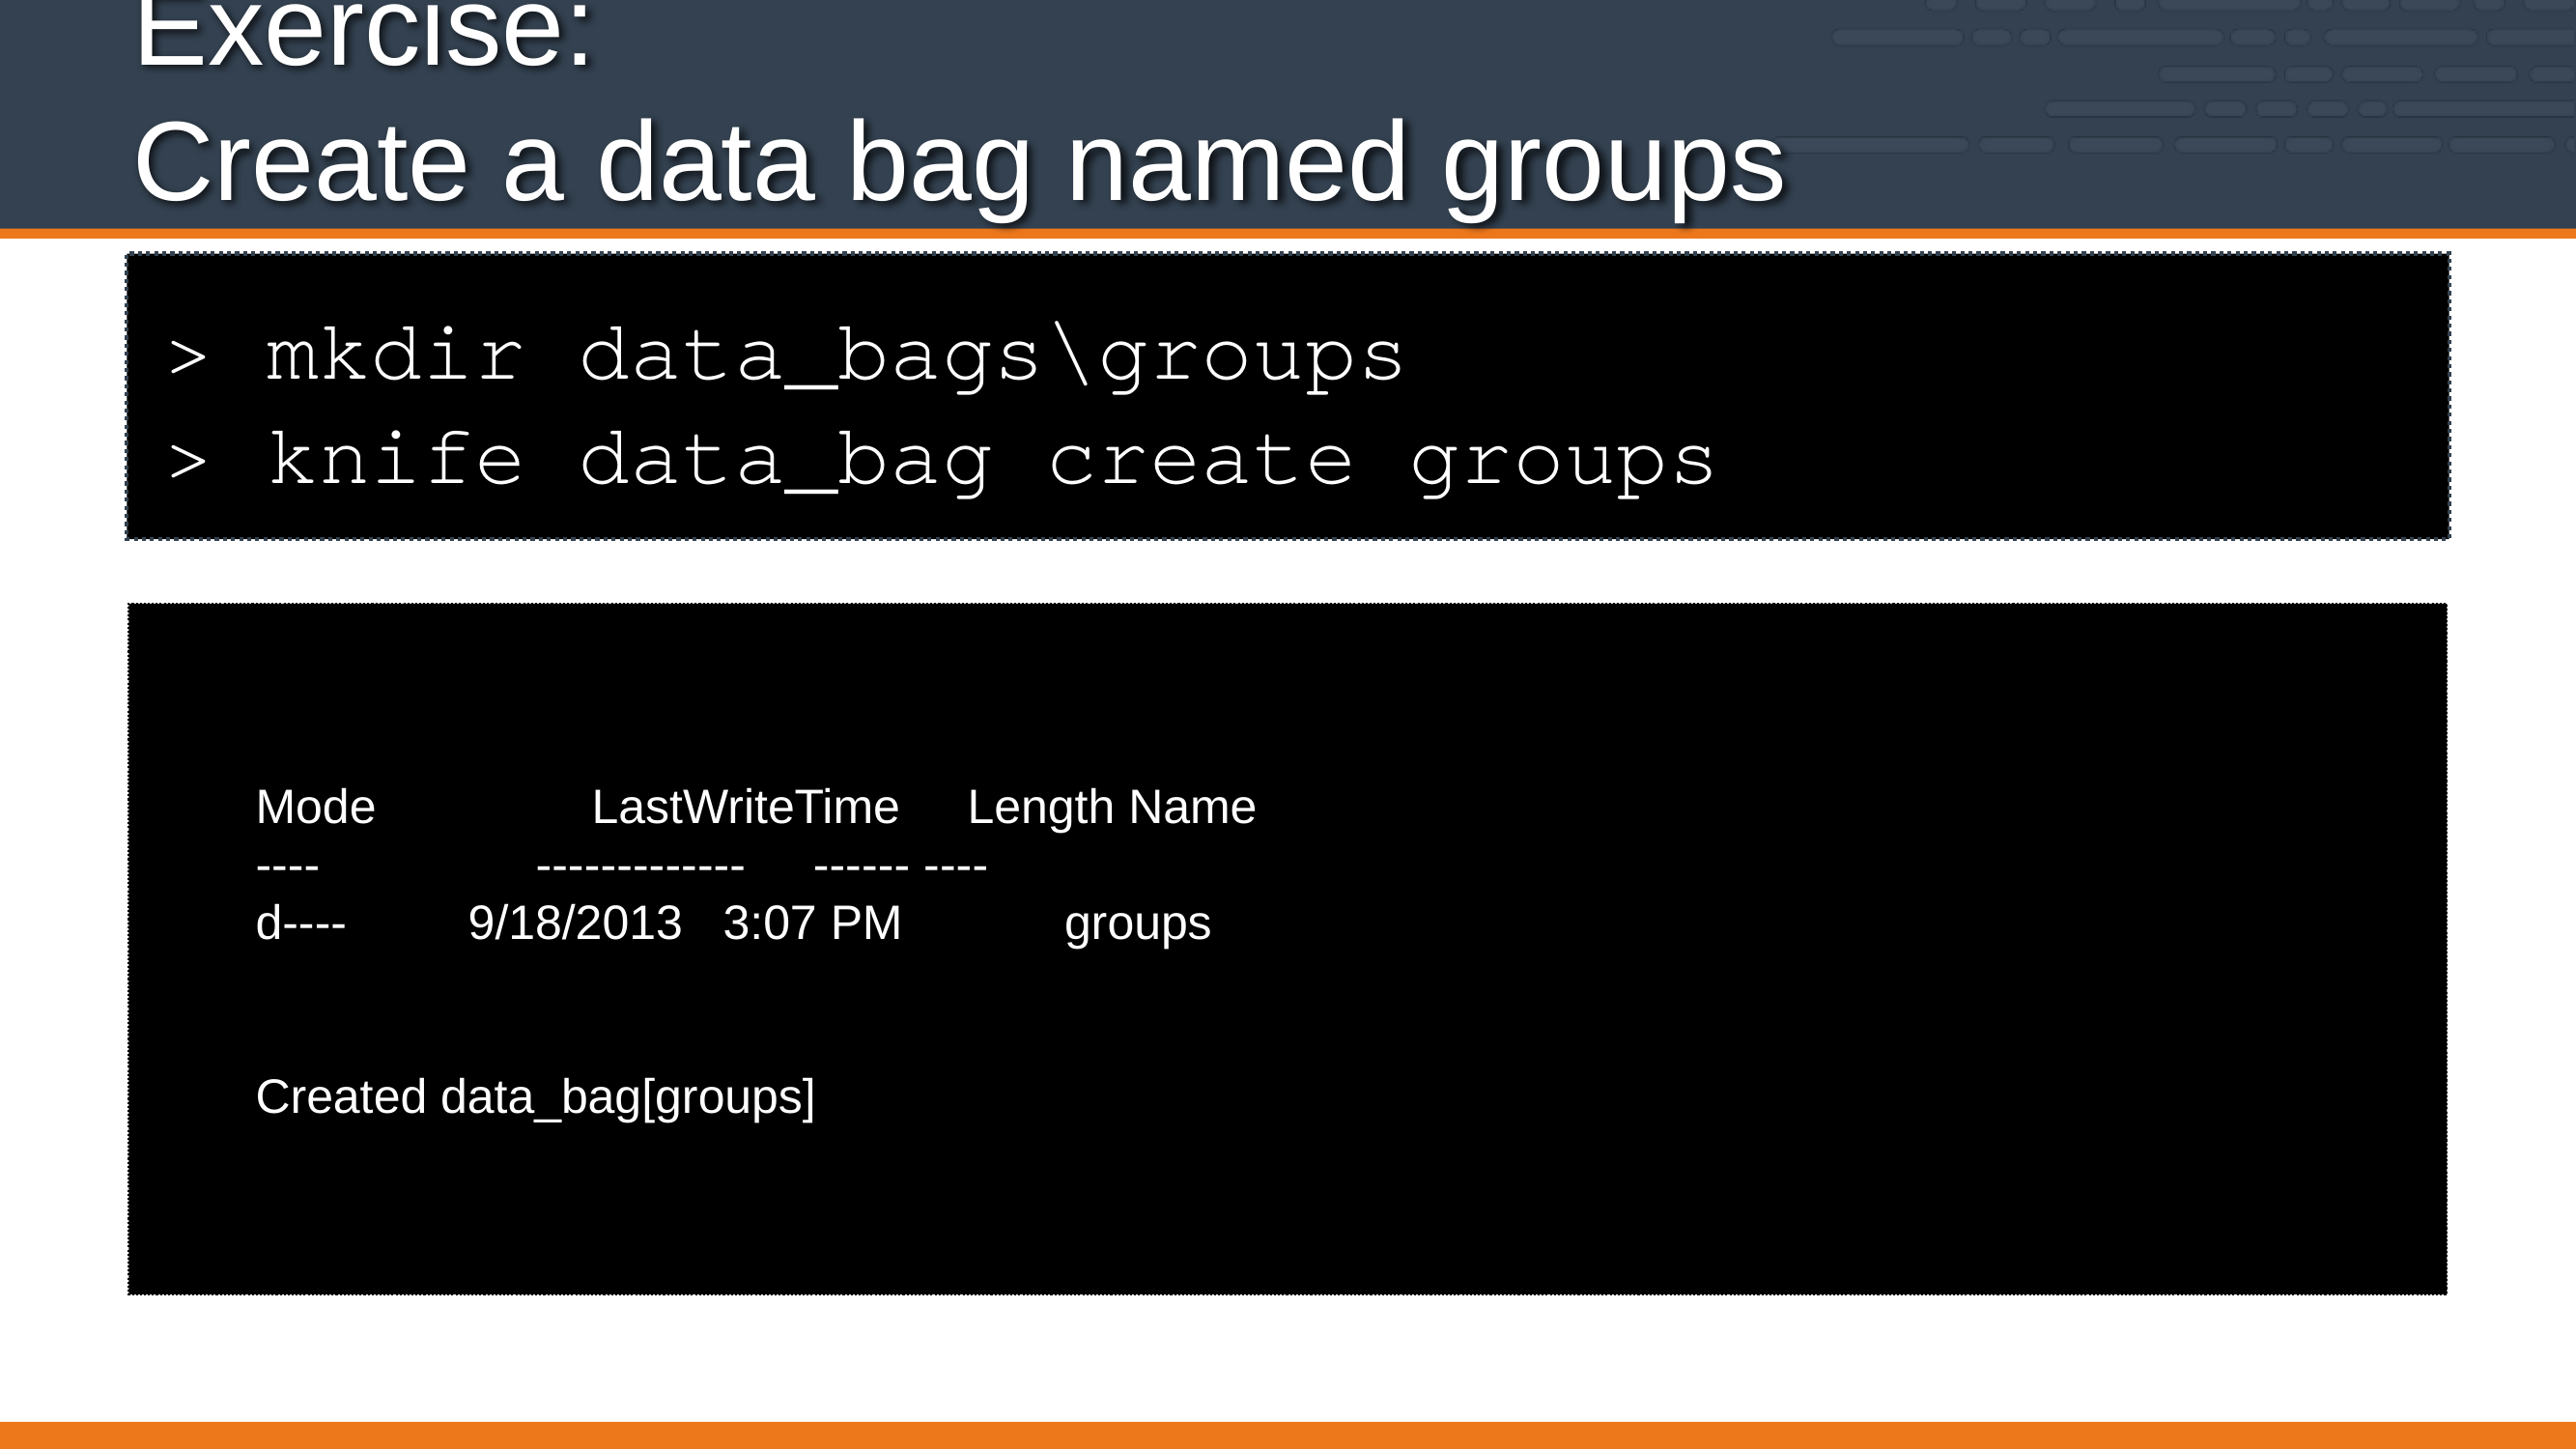

# Exercise: Create a data bag named groups
> mkdir data_bags\groups
> knife data_bag create groups
Mode                LastWriteTime     Length Name
----                -------------     ------ ----
d----         9/18/2013   3:07 PM            groups

Created data_bag[groups]